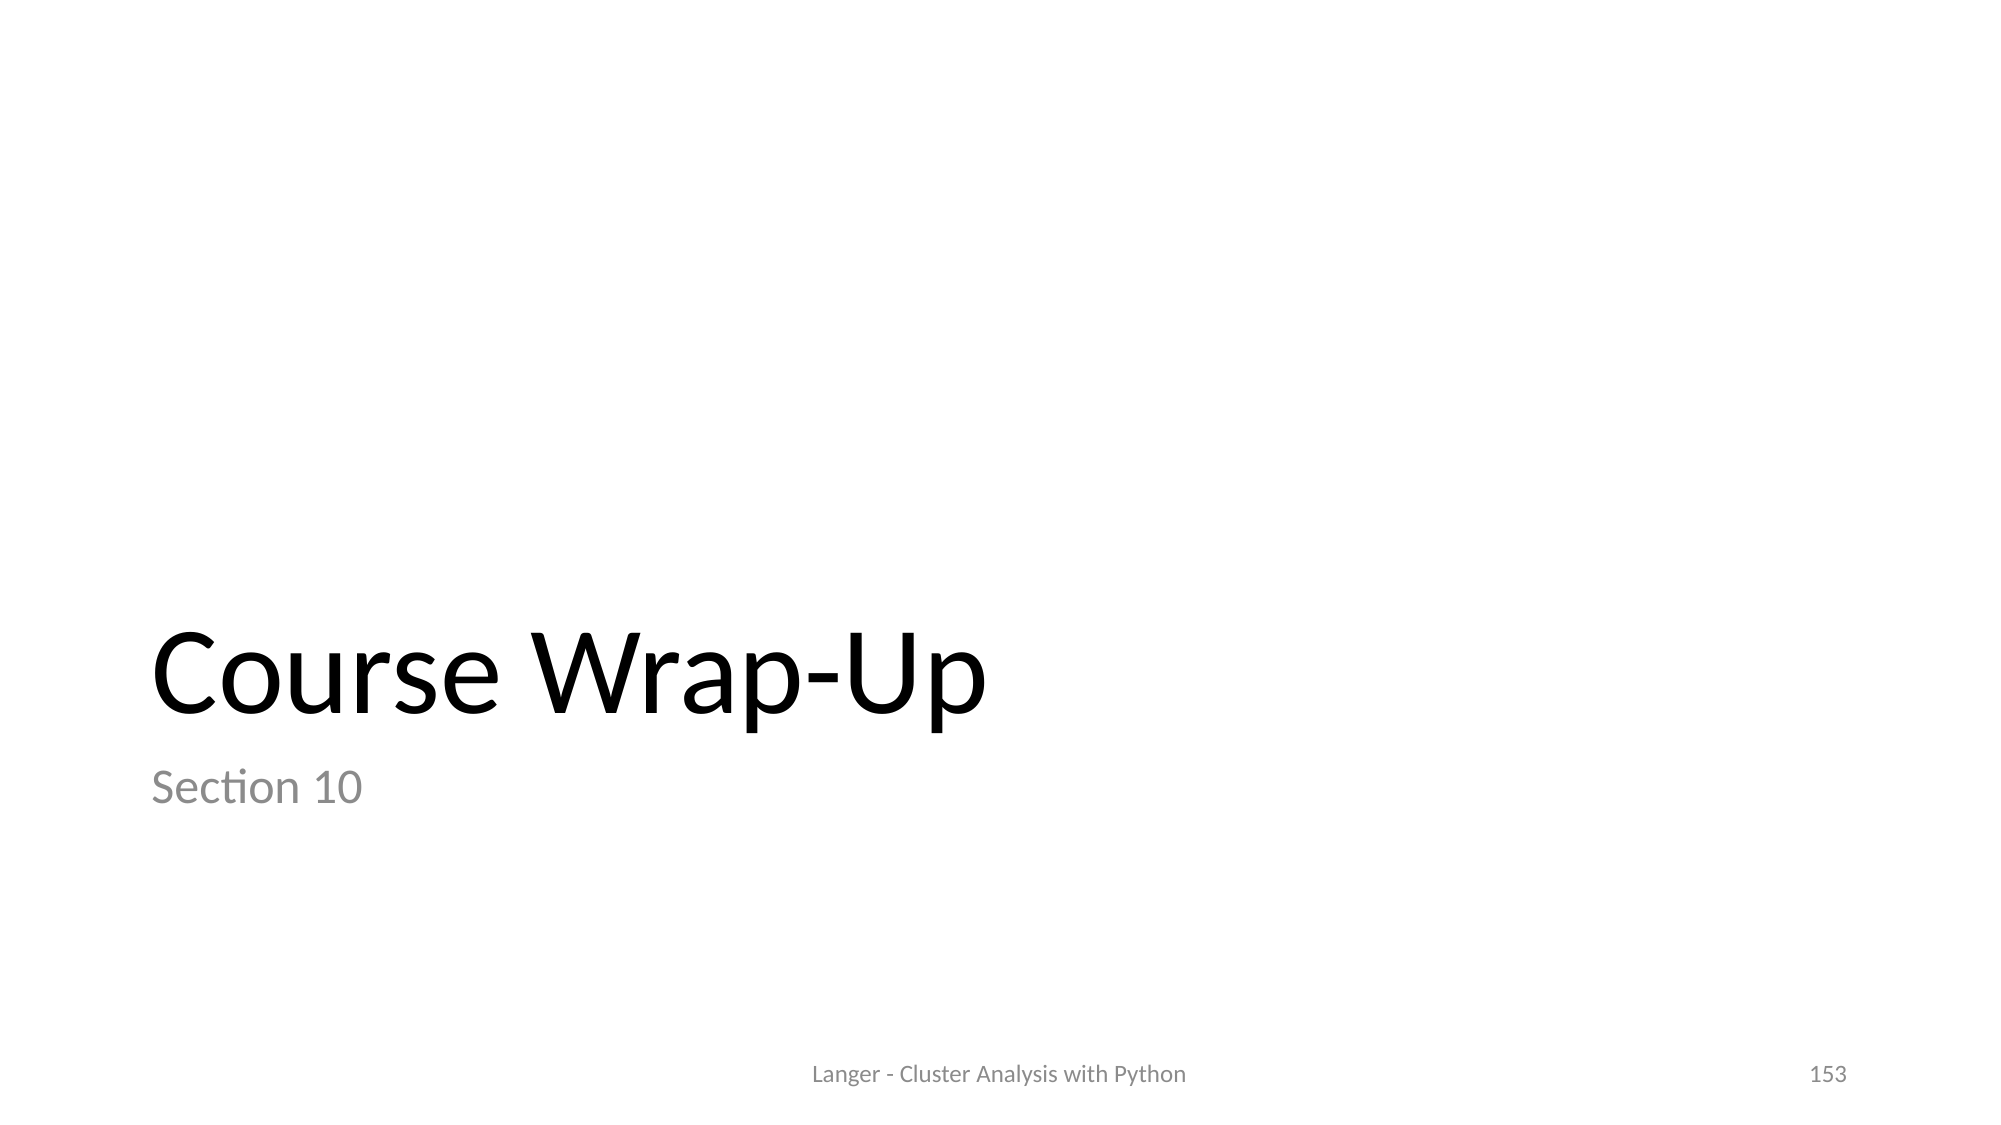

# Course Wrap-Up
Section 10
Langer - Cluster Analysis with Python
153